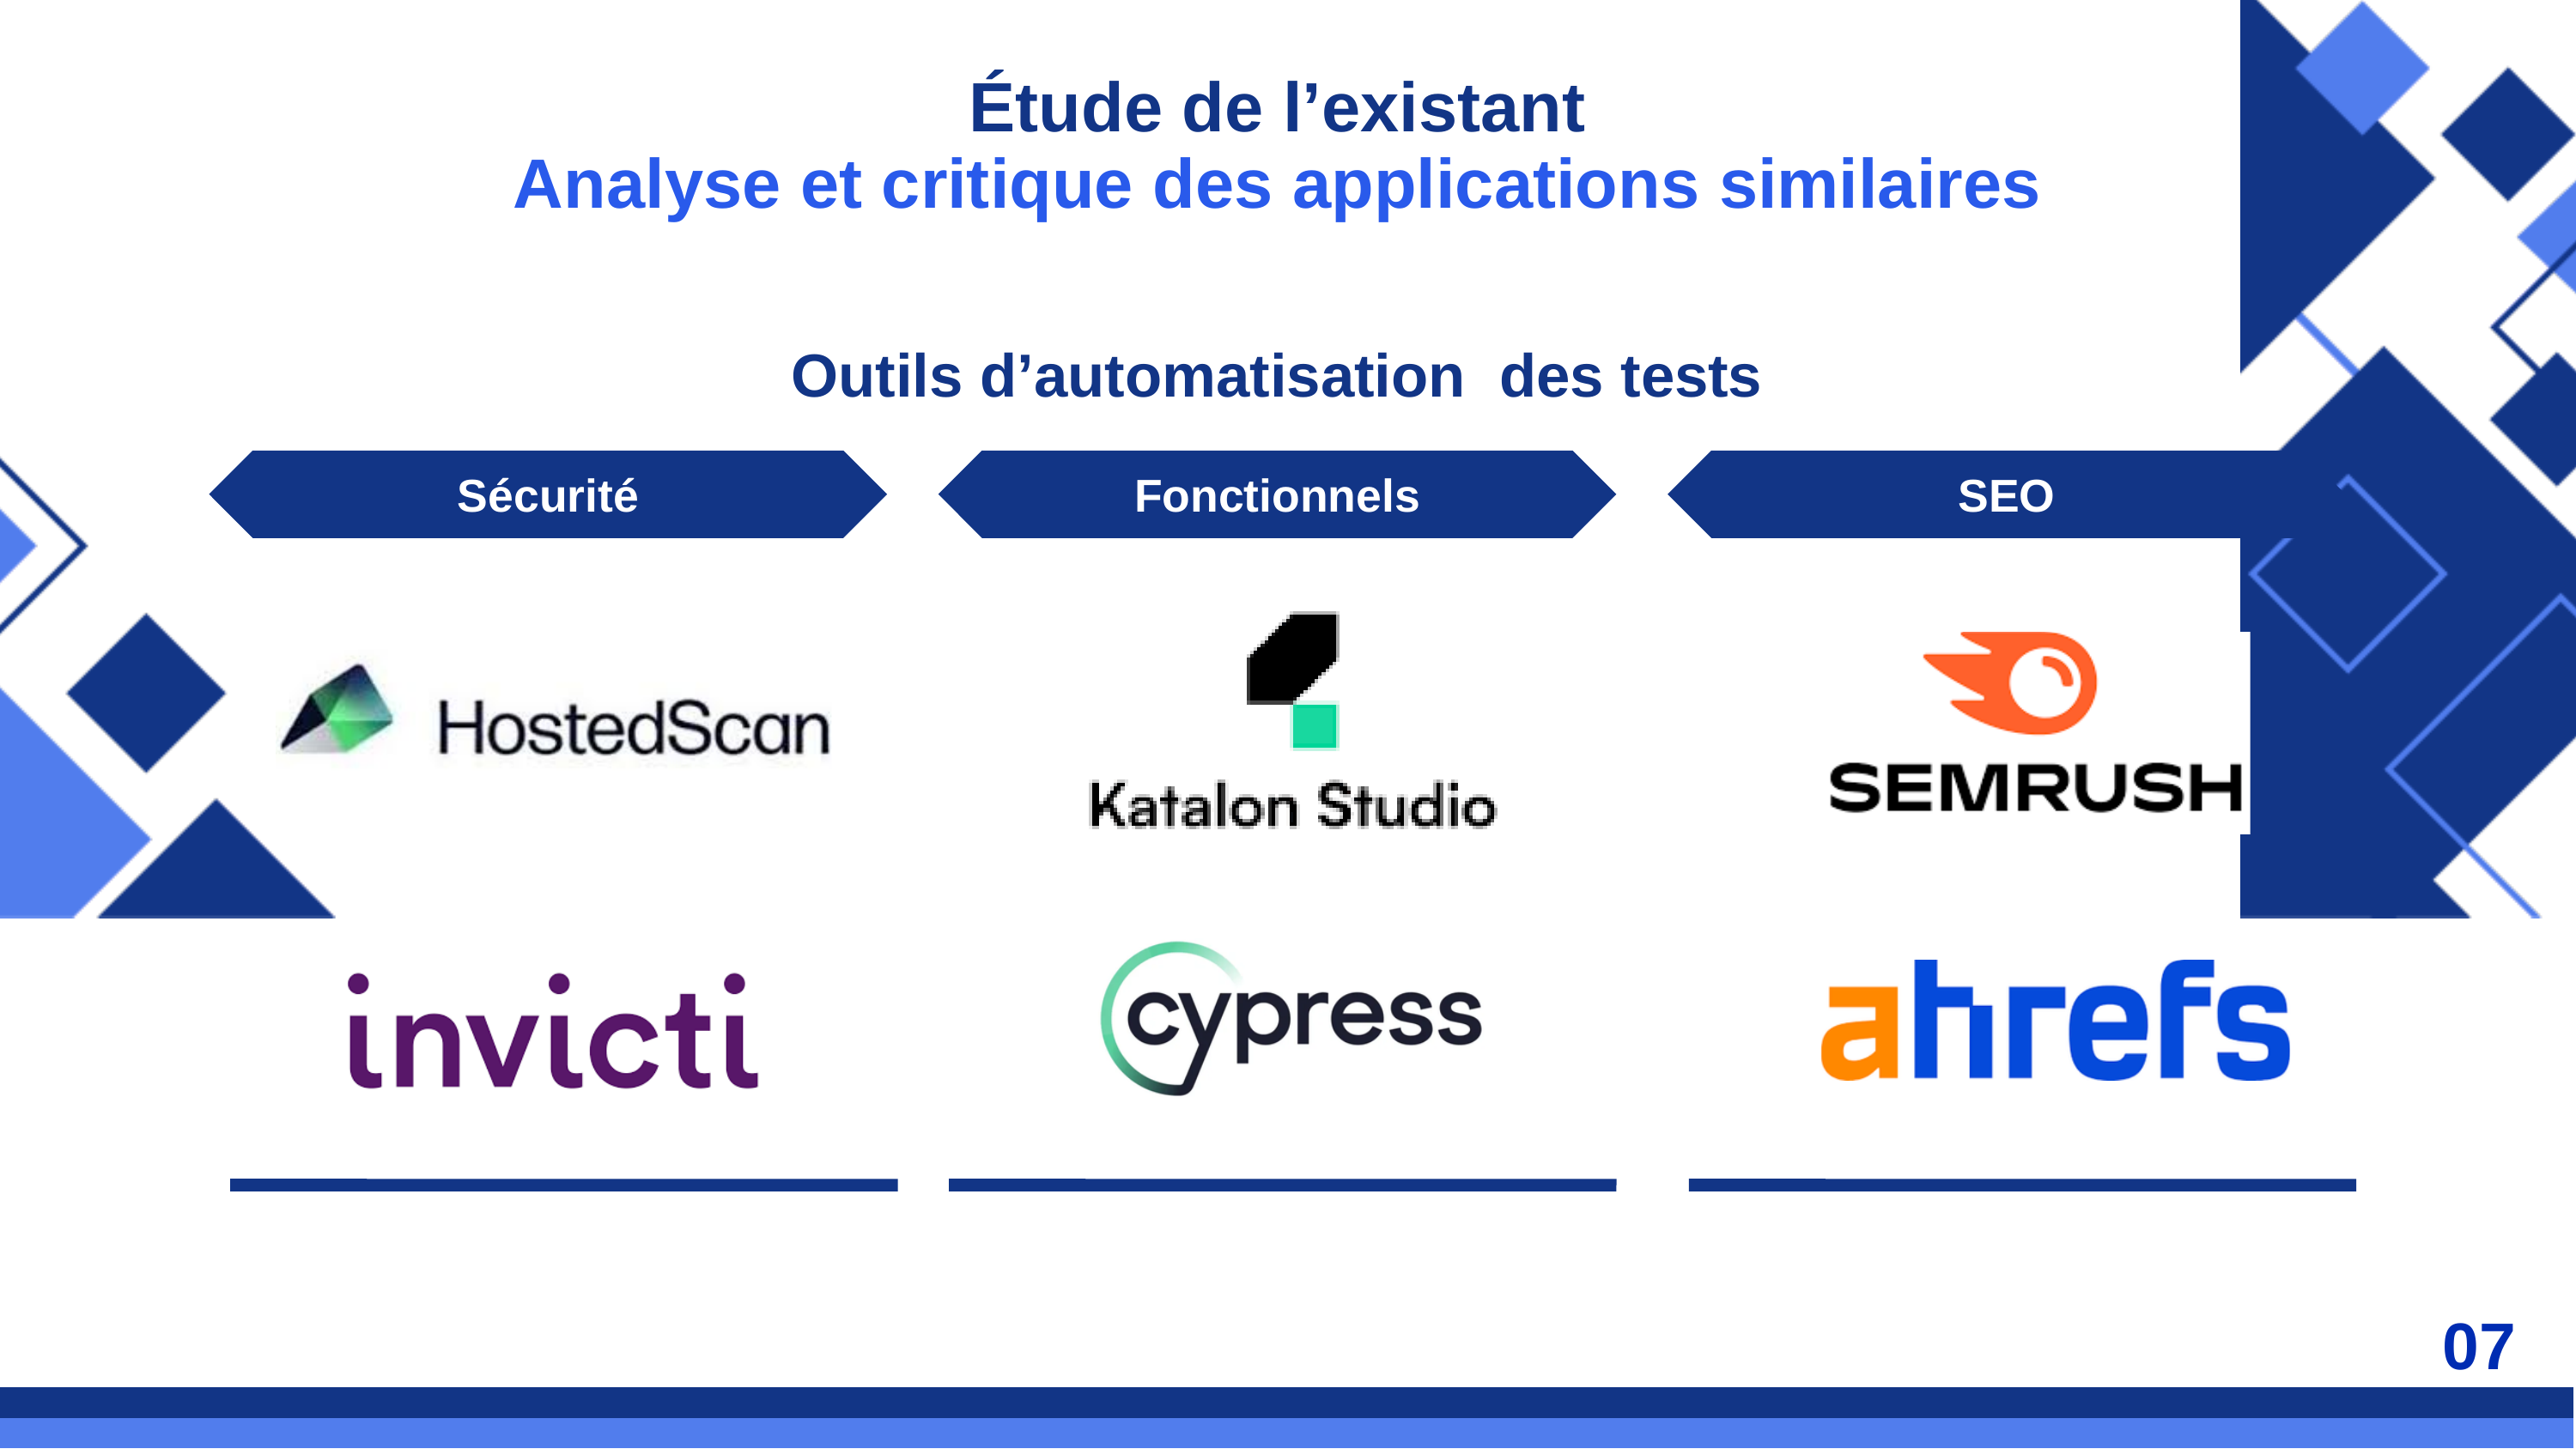

Étude de l’existant
Analyse et critique des applications similaires
Outils d’automatisation  des tests

Sécurité

Fonctionnels

SEO

07